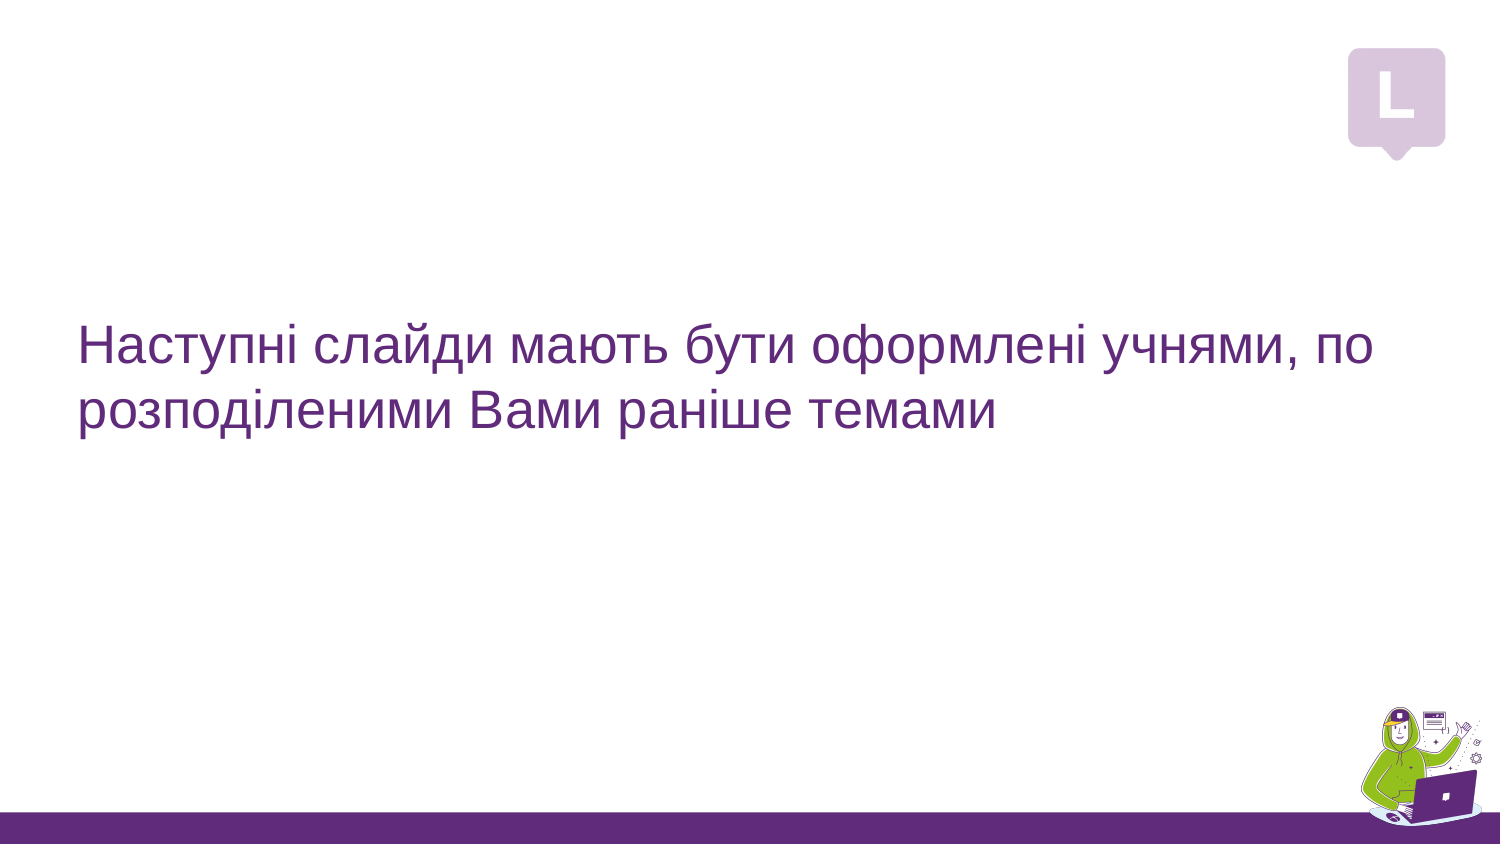

Наступні слайди мають бути оформлені учнями, по розподіленими Вами раніше темами